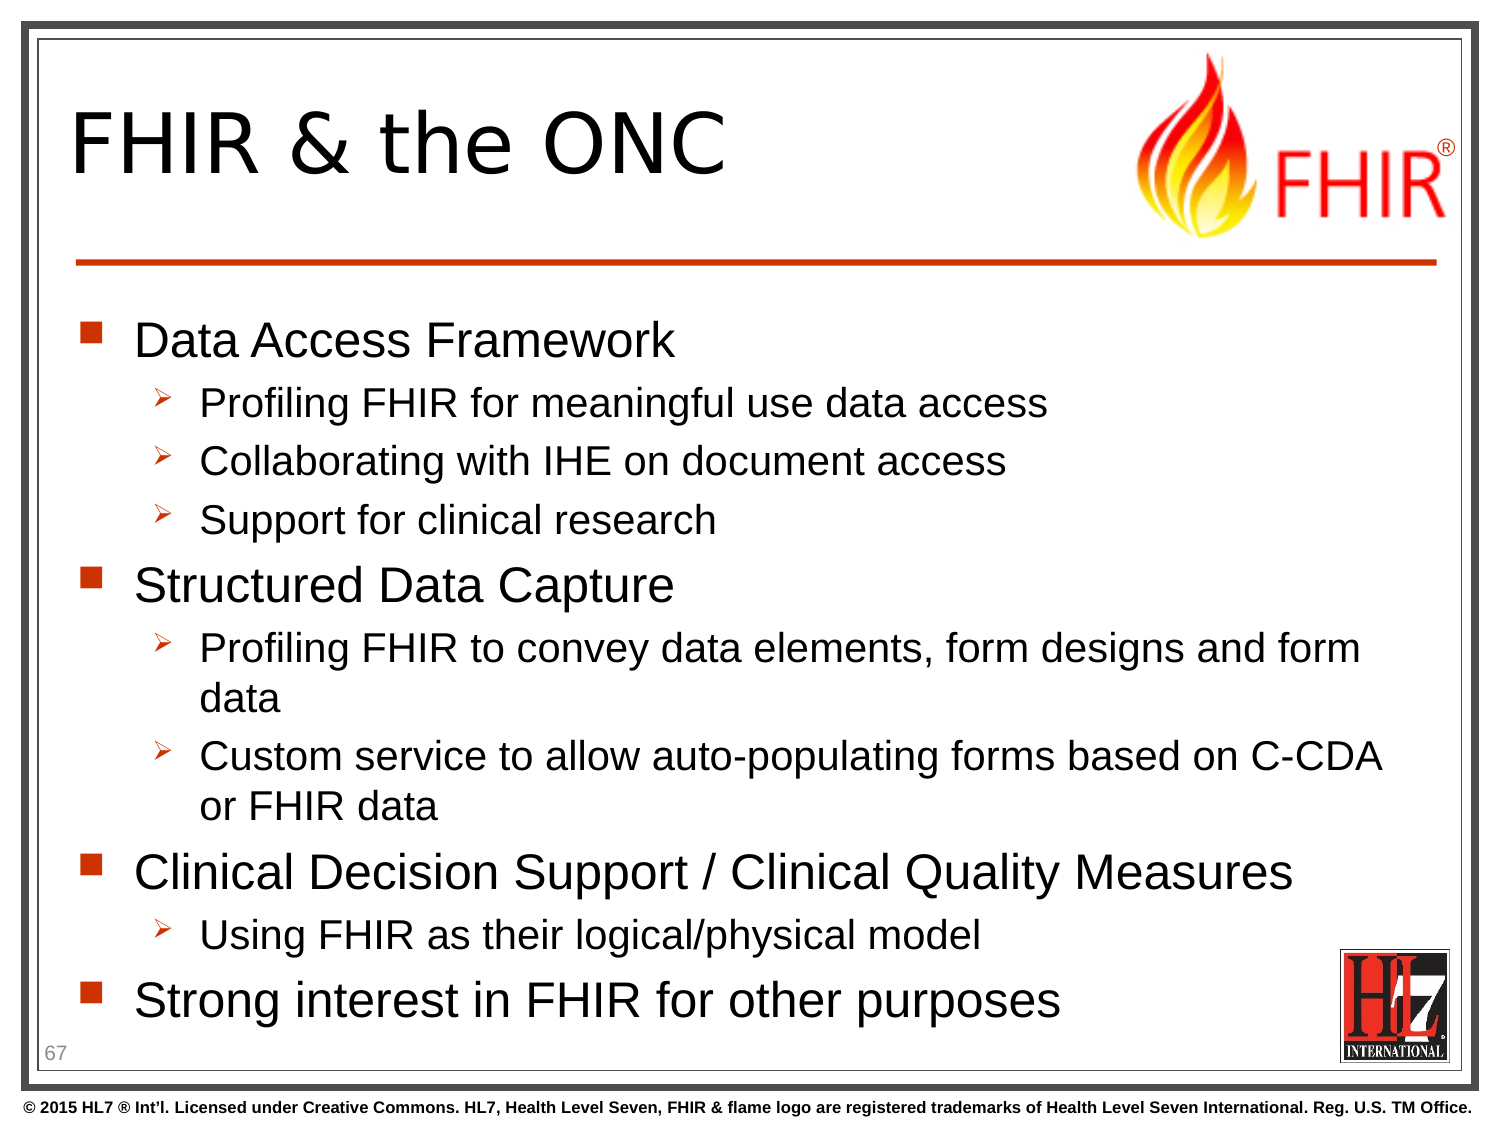

# FHIR & the ONC
Data Access Framework
Profiling FHIR for meaningful use data access
Collaborating with IHE on document access
Support for clinical research
Structured Data Capture
Profiling FHIR to convey data elements, form designs and form data
Custom service to allow auto-populating forms based on C-CDA or FHIR data
Clinical Decision Support / Clinical Quality Measures
Using FHIR as their logical/physical model
Strong interest in FHIR for other purposes
67